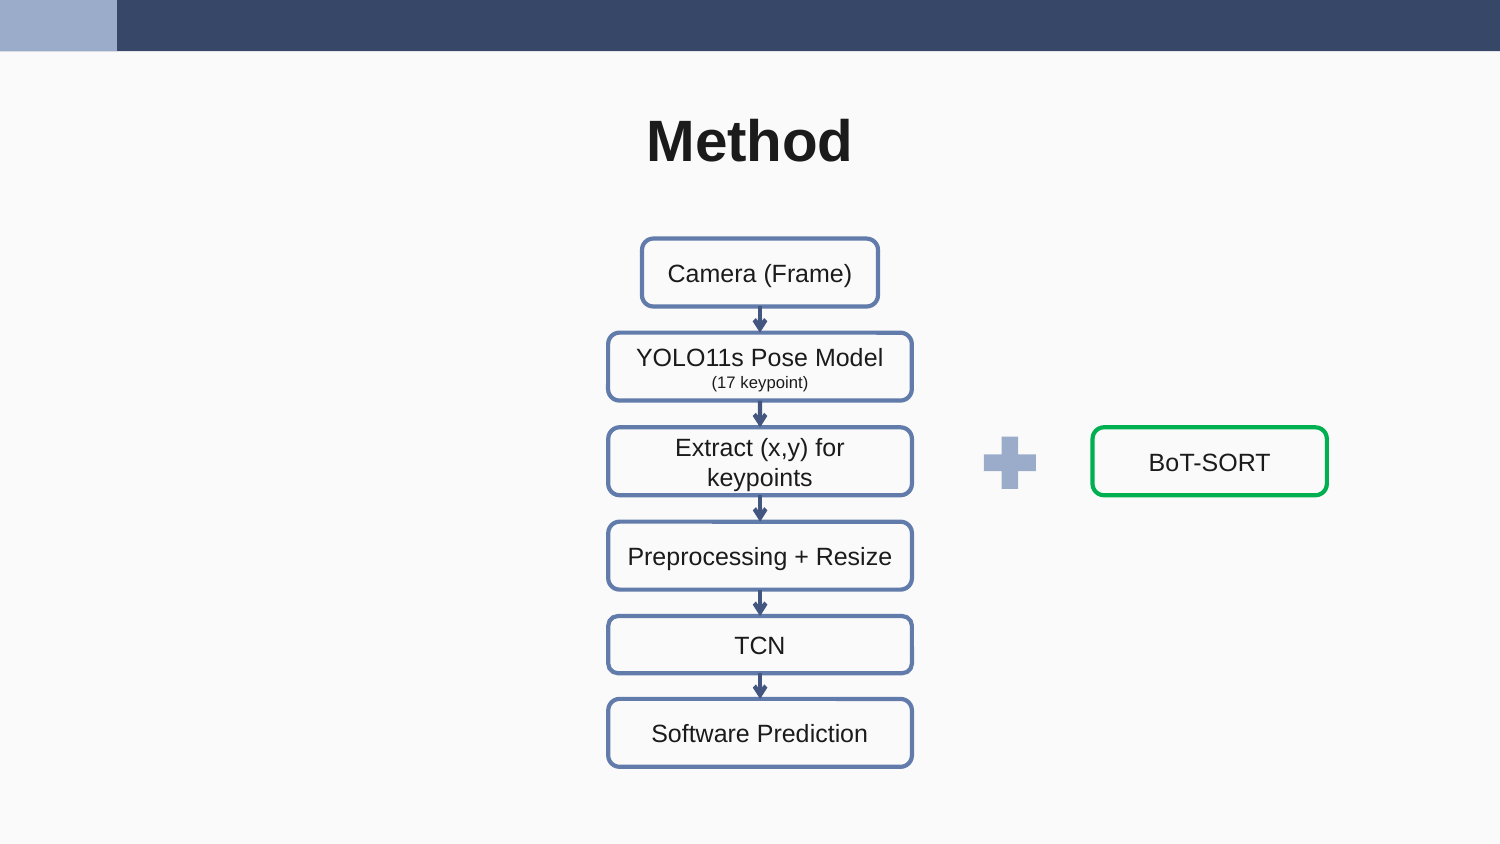

# Method
Camera (Frame)
YOLO11s Pose Model
(17 keypoint)
Extract (x,y) for keypoints

BoT-SORT
Preprocessing + Resize
TCN
Software Prediction